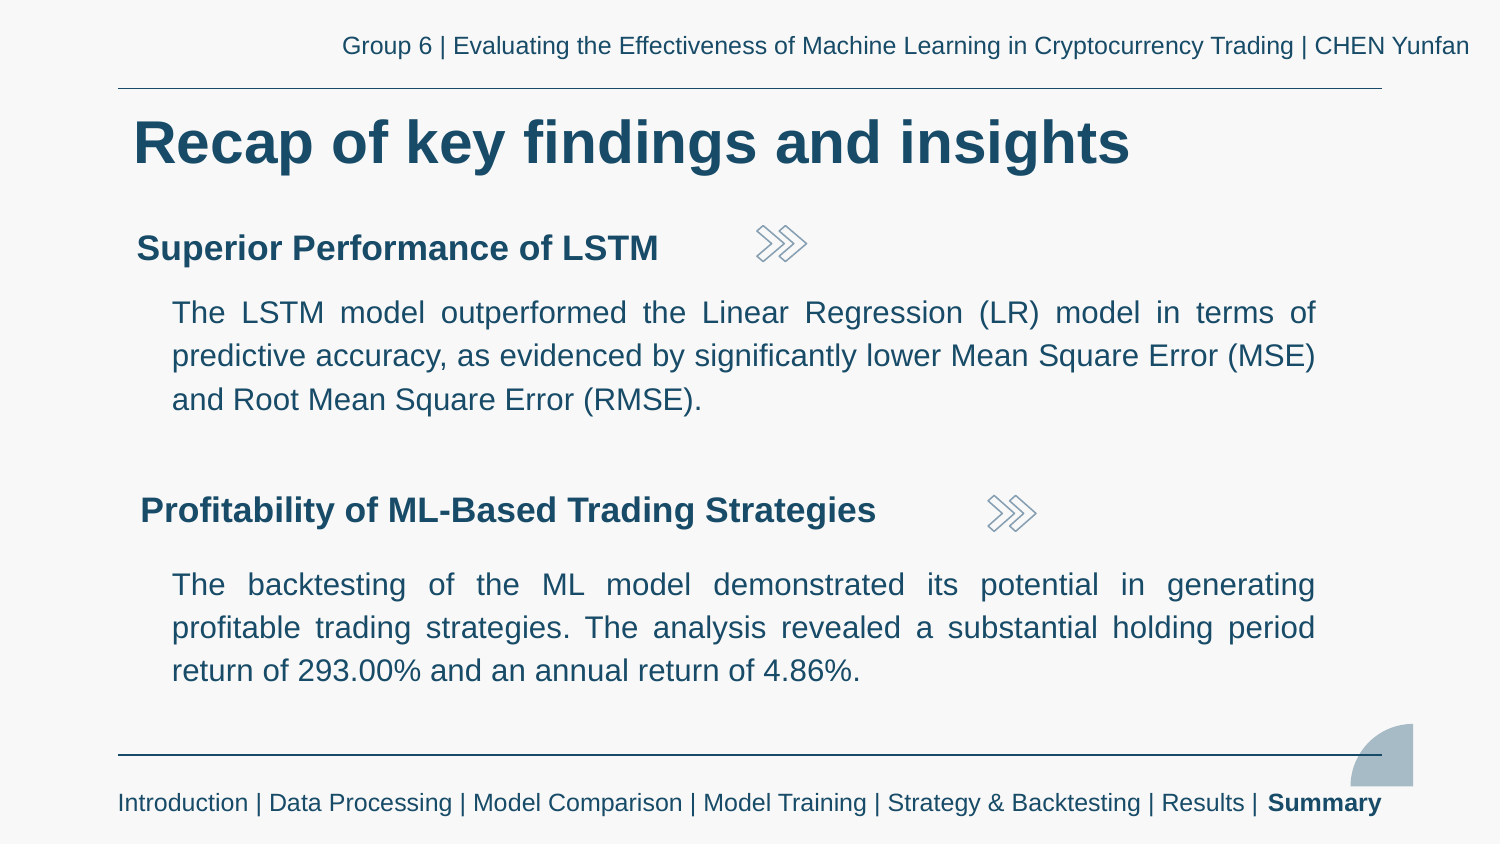

Group 6 | Evaluating the Effectiveness of Machine Learning in Cryptocurrency Trading | CHEN Yunfan
# Recap of key findings and insights

Superior Performance of LSTM

The LSTM model outperformed the Linear Regression (LR) model in terms of predictive accuracy, as evidenced by significantly lower Mean Square Error (MSE) and Root Mean Square Error (RMSE).
Profitability of ML-Based Trading Strategies

The backtesting of the ML model demonstrated its potential in generating profitable trading strategies. The analysis revealed a substantial holding period return of 293.00% and an annual return of 4.86%.
Introduction | Data Processing | Model Comparison | Model Training | Strategy & Backtesting | Results | Summary